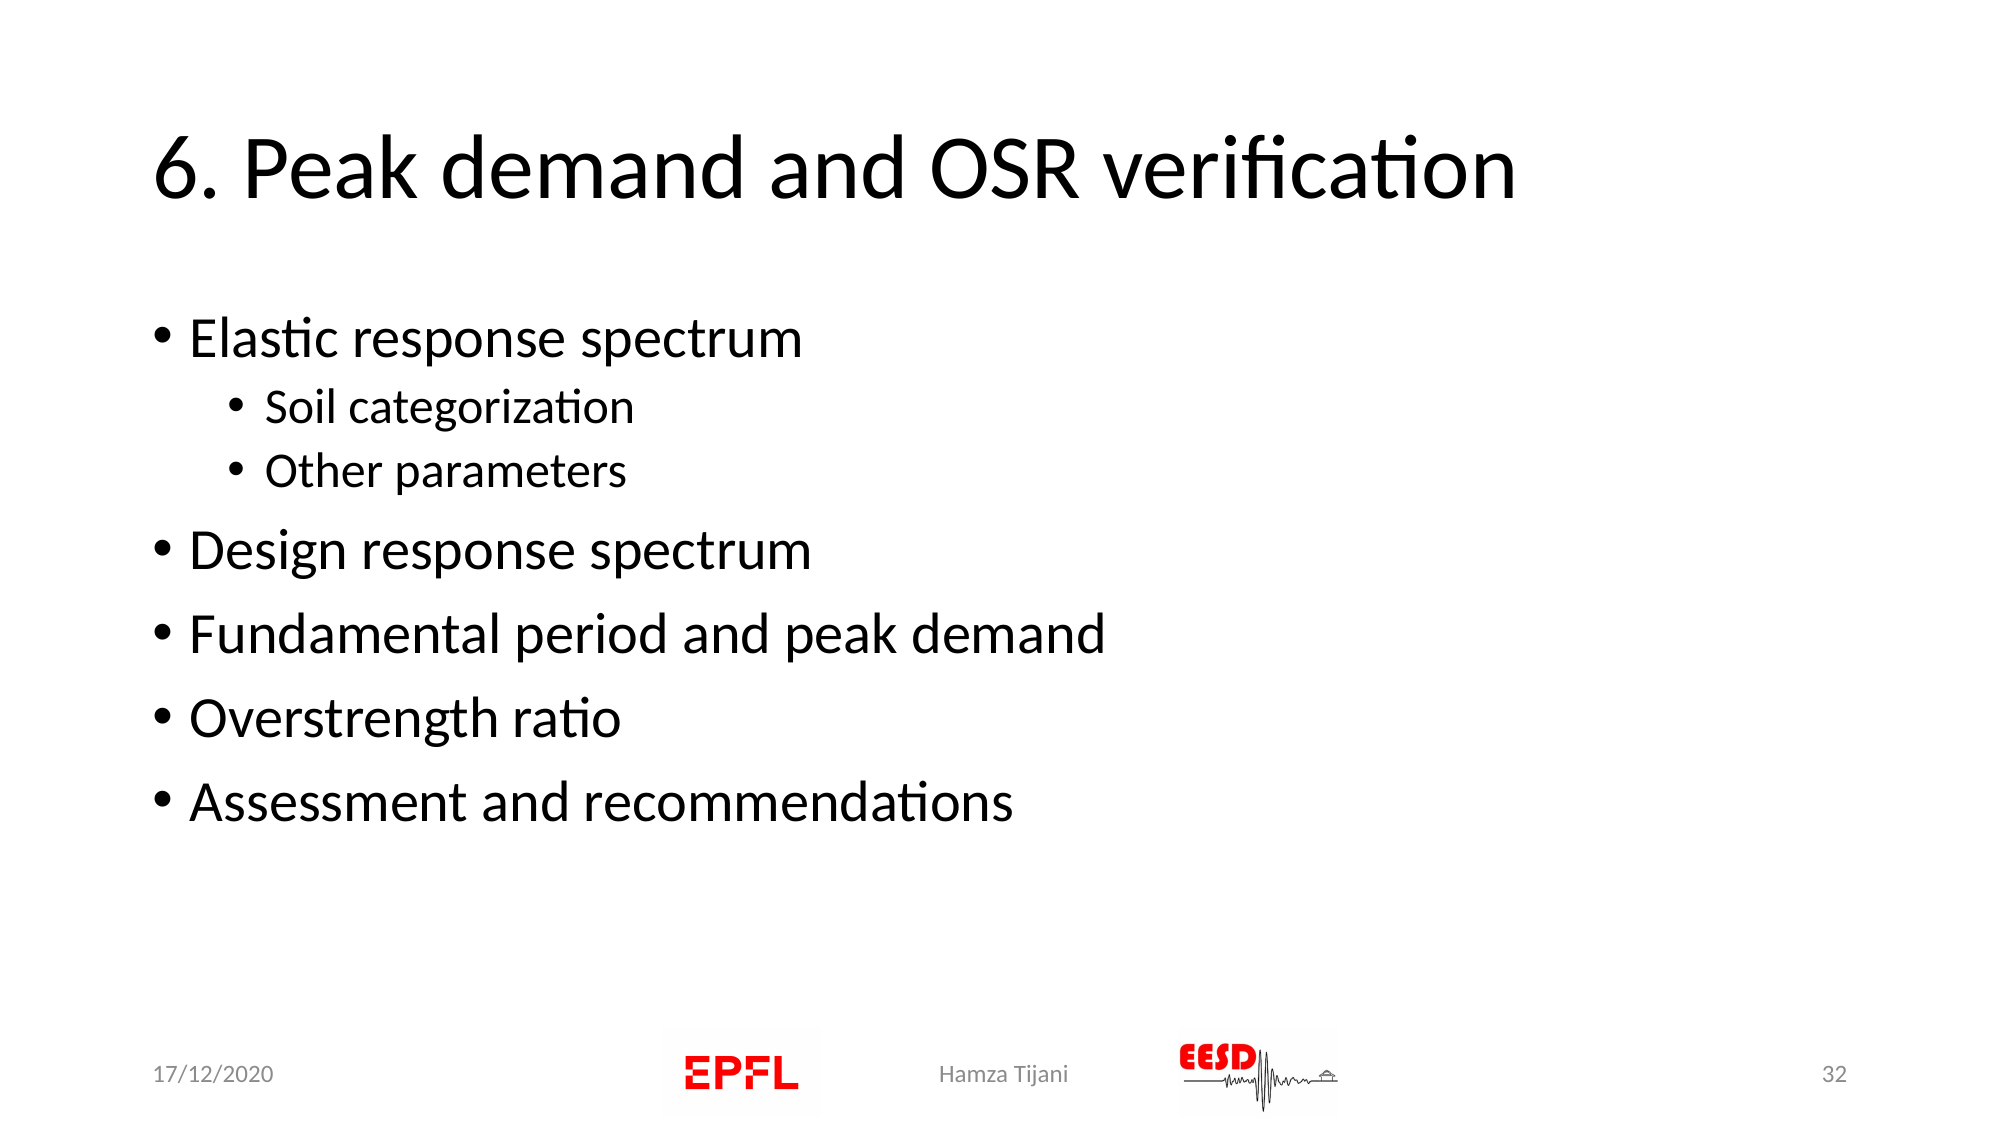

# 6. Peak demand and OSR verification
Elastic response spectrum
Soil categorization
Other parameters
Design response spectrum
Fundamental period and peak demand
Overstrength ratio
Assessment and recommendations

17/12/2020
Hamza Tijani
32